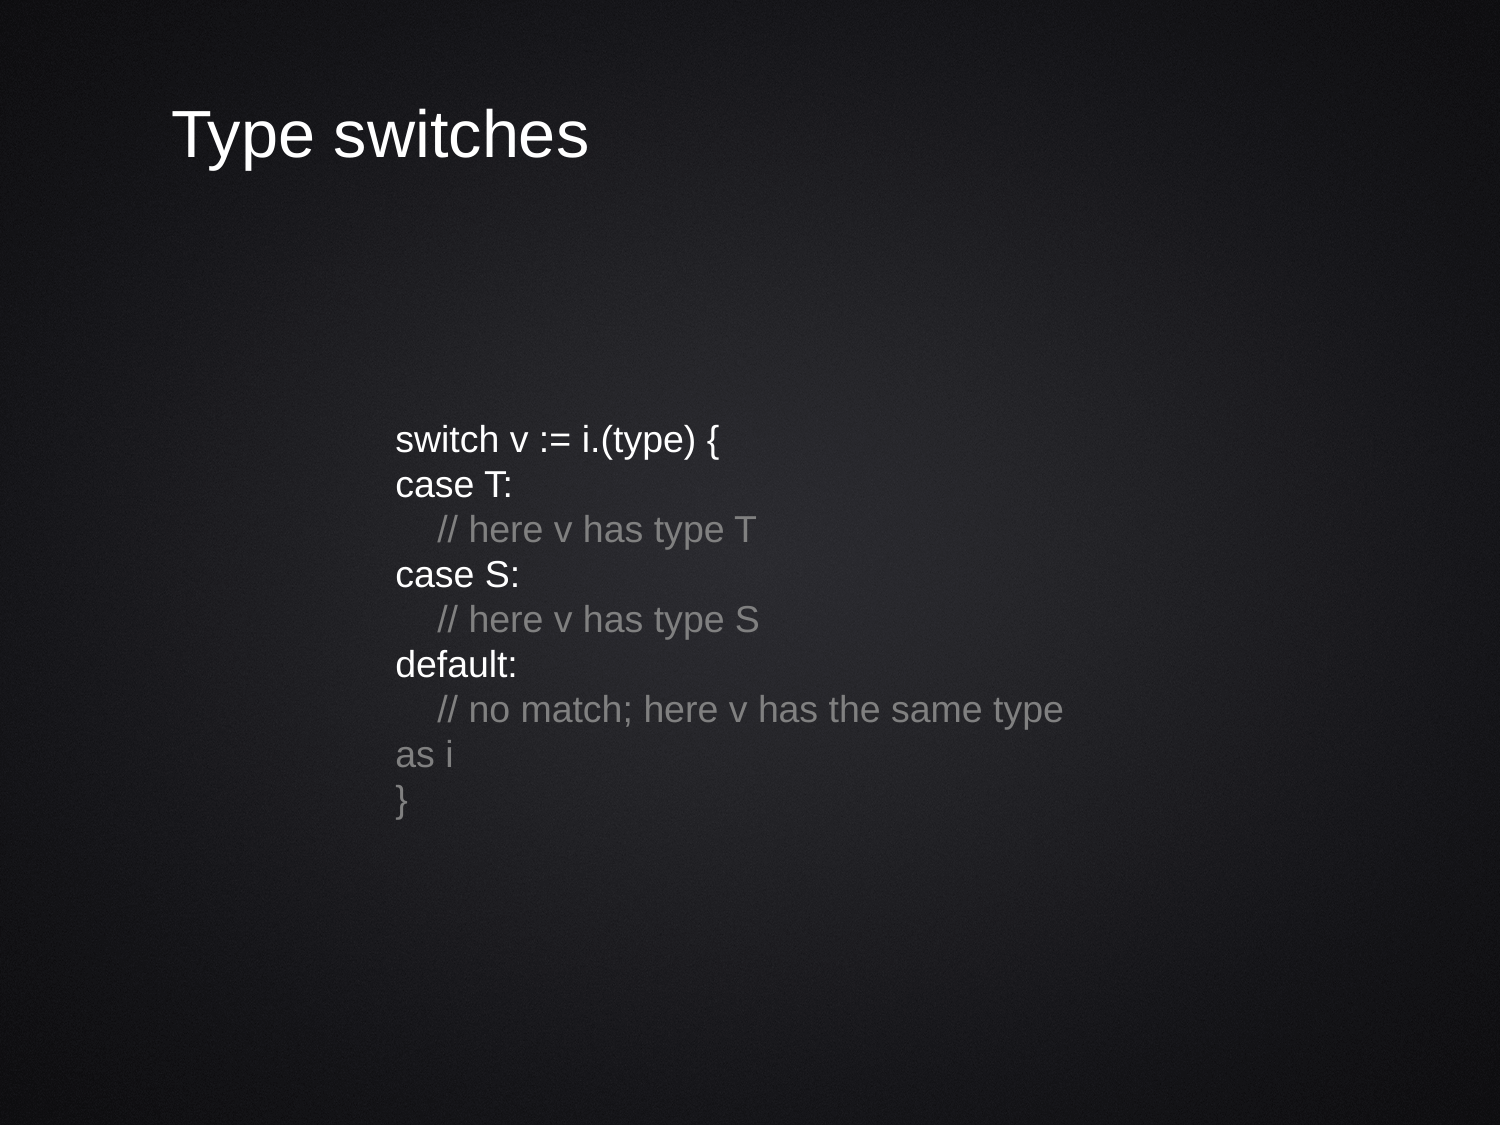

Type switches
switch v := i.(type) {
case T:
    // here v has type T
case S:
    // here v has type S
default:
    // no match; here v has the same type as i
}